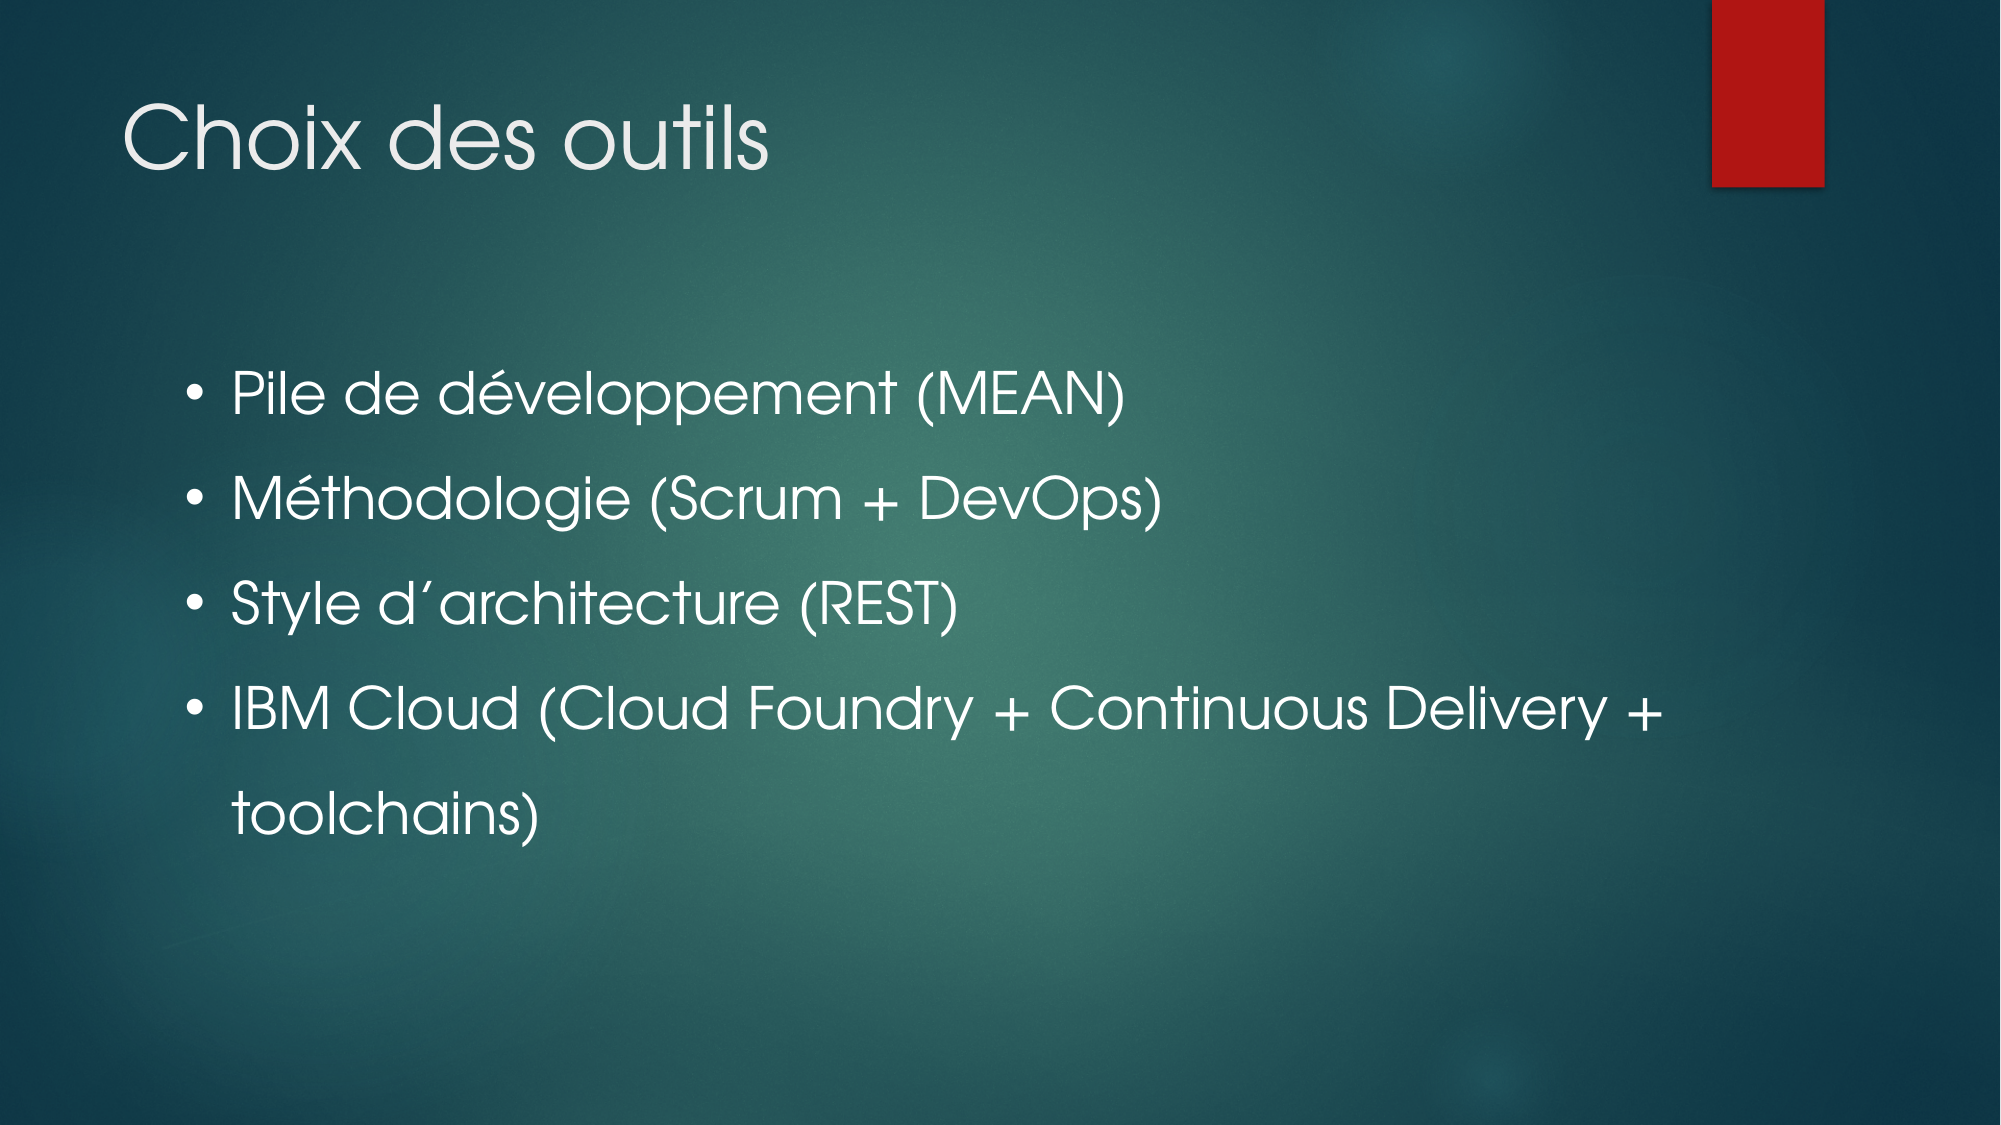

# Choix des outils
Pile de développement (MEAN)
Méthodologie (Scrum + DevOps)
Style d’architecture (REST)
IBM Cloud (Cloud Foundry + Continuous Delivery + toolchains)